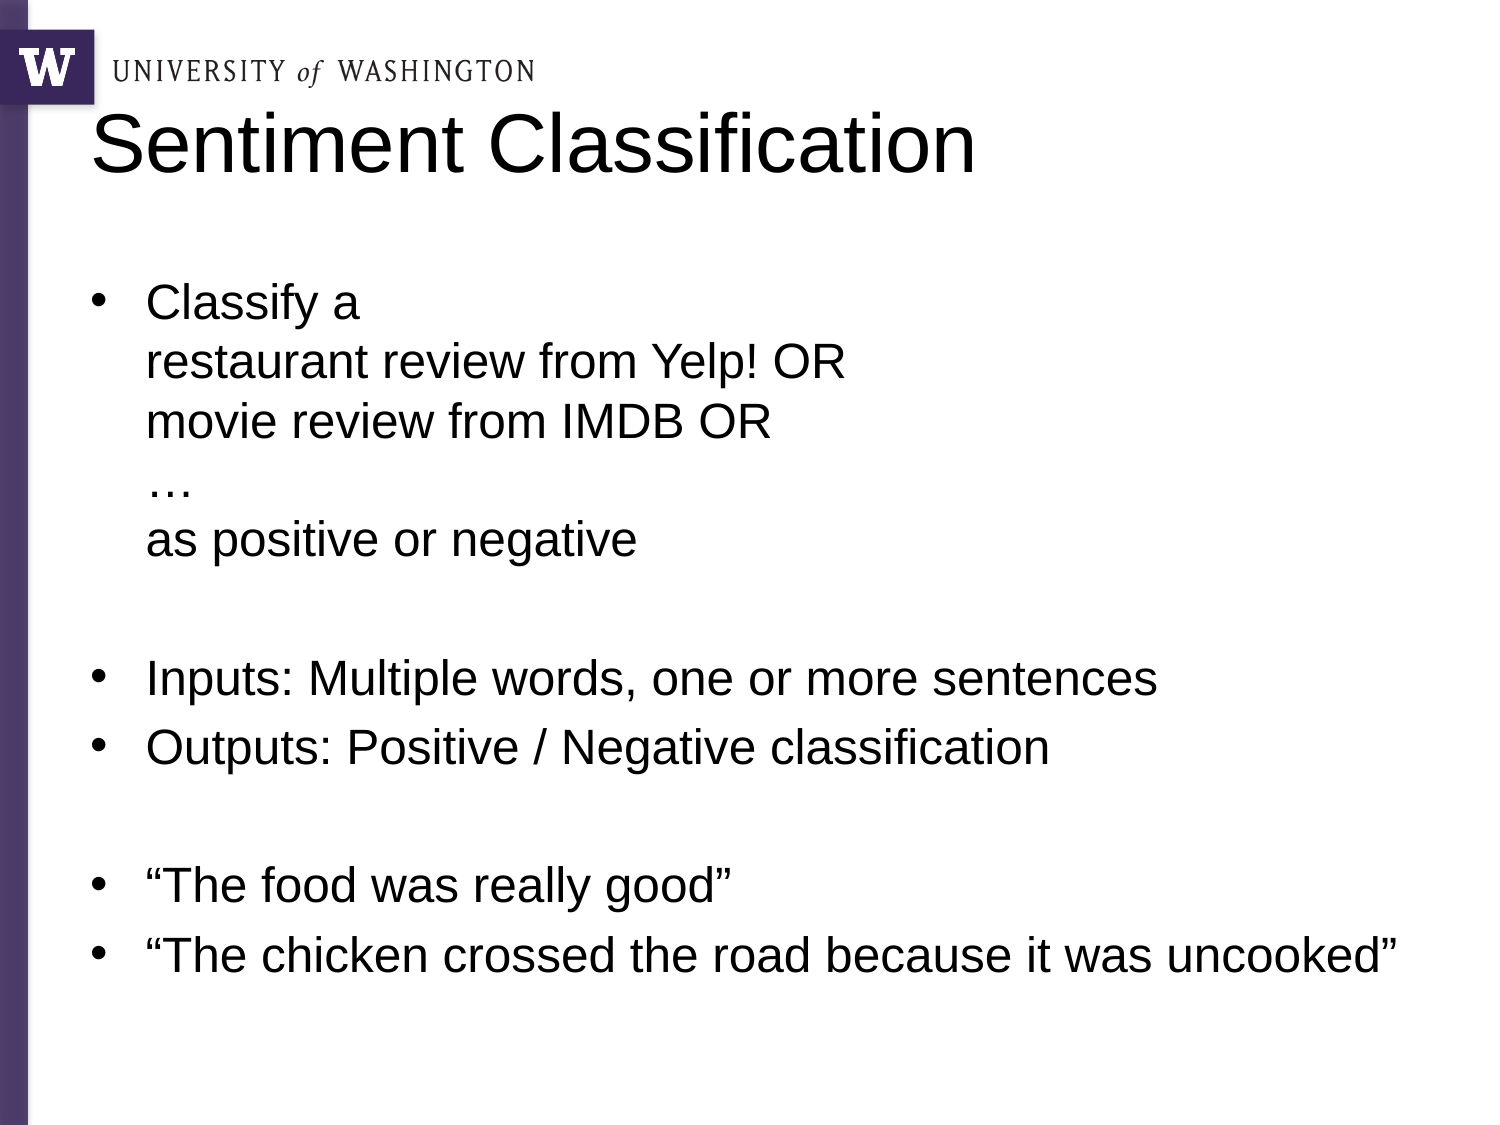

# Sentiment Classification
Classify a
restaurant review from Yelp! OR
movie review from IMDB OR
…
as positive or negative

Inputs: Multiple words, one or more sentences
Outputs: Positive / Negative classification

“The food was really good”
“The chicken crossed the road because it was uncooked”